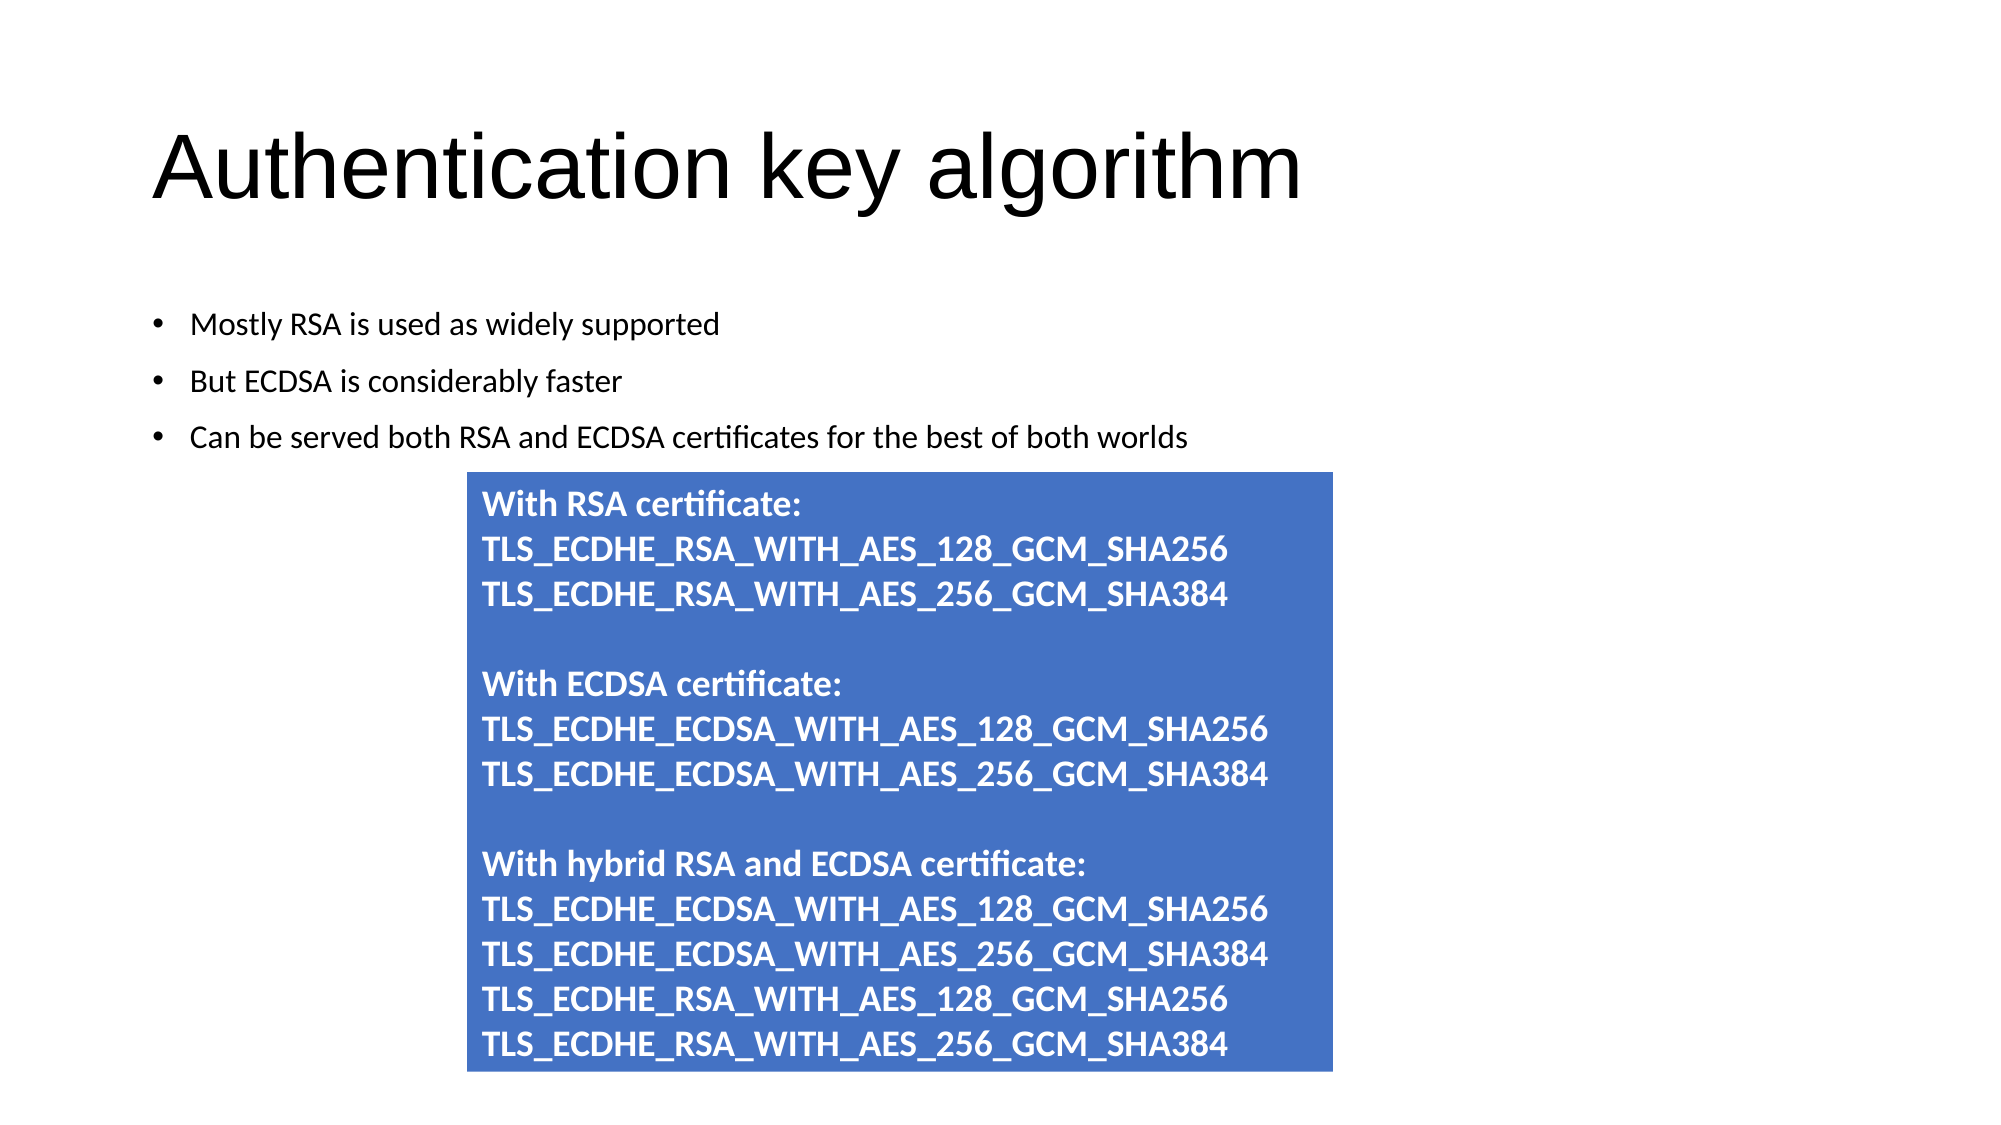

# Authentication key algorithm
Mostly RSA is used as widely supported
But ECDSA is considerably faster
Can be served both RSA and ECDSA certificates for the best of both worlds

With RSA certificate:
TLS_ECDHE_RSA_WITH_AES_128_GCM_SHA256
TLS_ECDHE_RSA_WITH_AES_256_GCM_SHA384

With ECDSA certificate:
TLS_ECDHE_ECDSA_WITH_AES_128_GCM_SHA256
TLS_ECDHE_ECDSA_WITH_AES_256_GCM_SHA384

With hybrid RSA and ECDSA certificate:
TLS_ECDHE_ECDSA_WITH_AES_128_GCM_SHA256
TLS_ECDHE_ECDSA_WITH_AES_256_GCM_SHA384
TLS_ECDHE_RSA_WITH_AES_128_GCM_SHA256
TLS_ECDHE_RSA_WITH_AES_256_GCM_SHA384